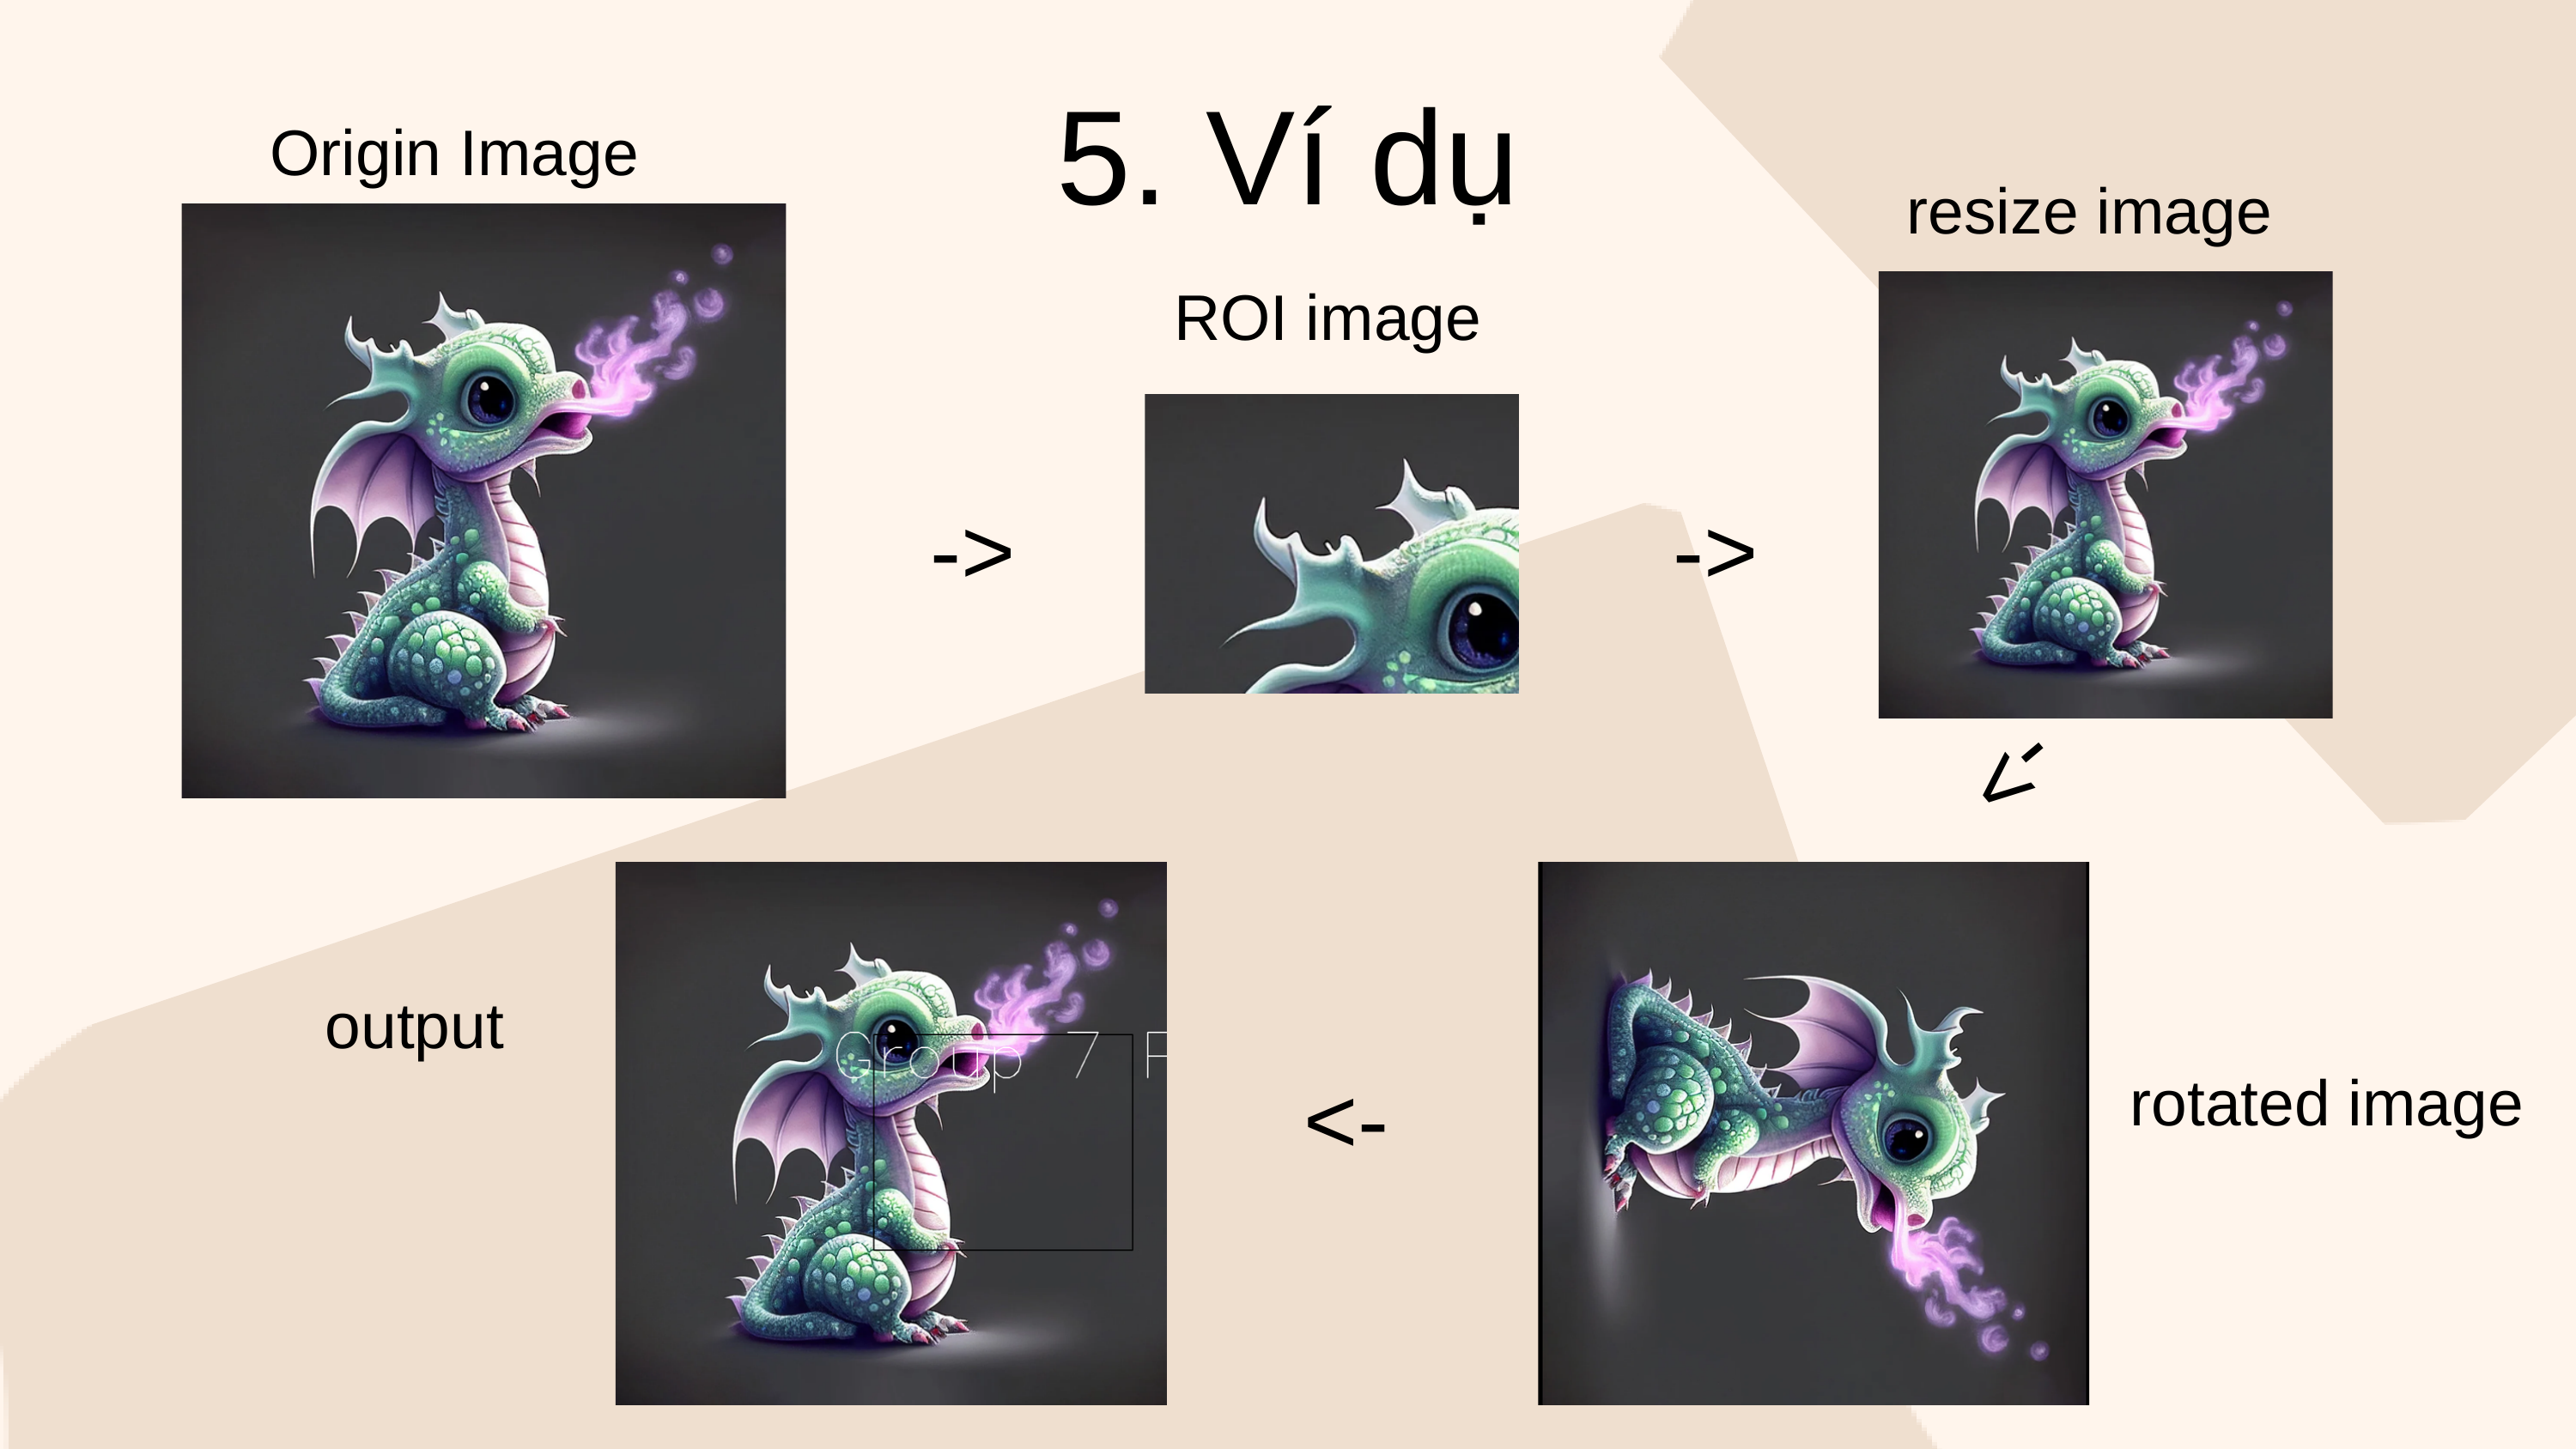

5. Ví dụ
Origin Image
resize image

ROI image

->
->
->

output
<-
rotated image